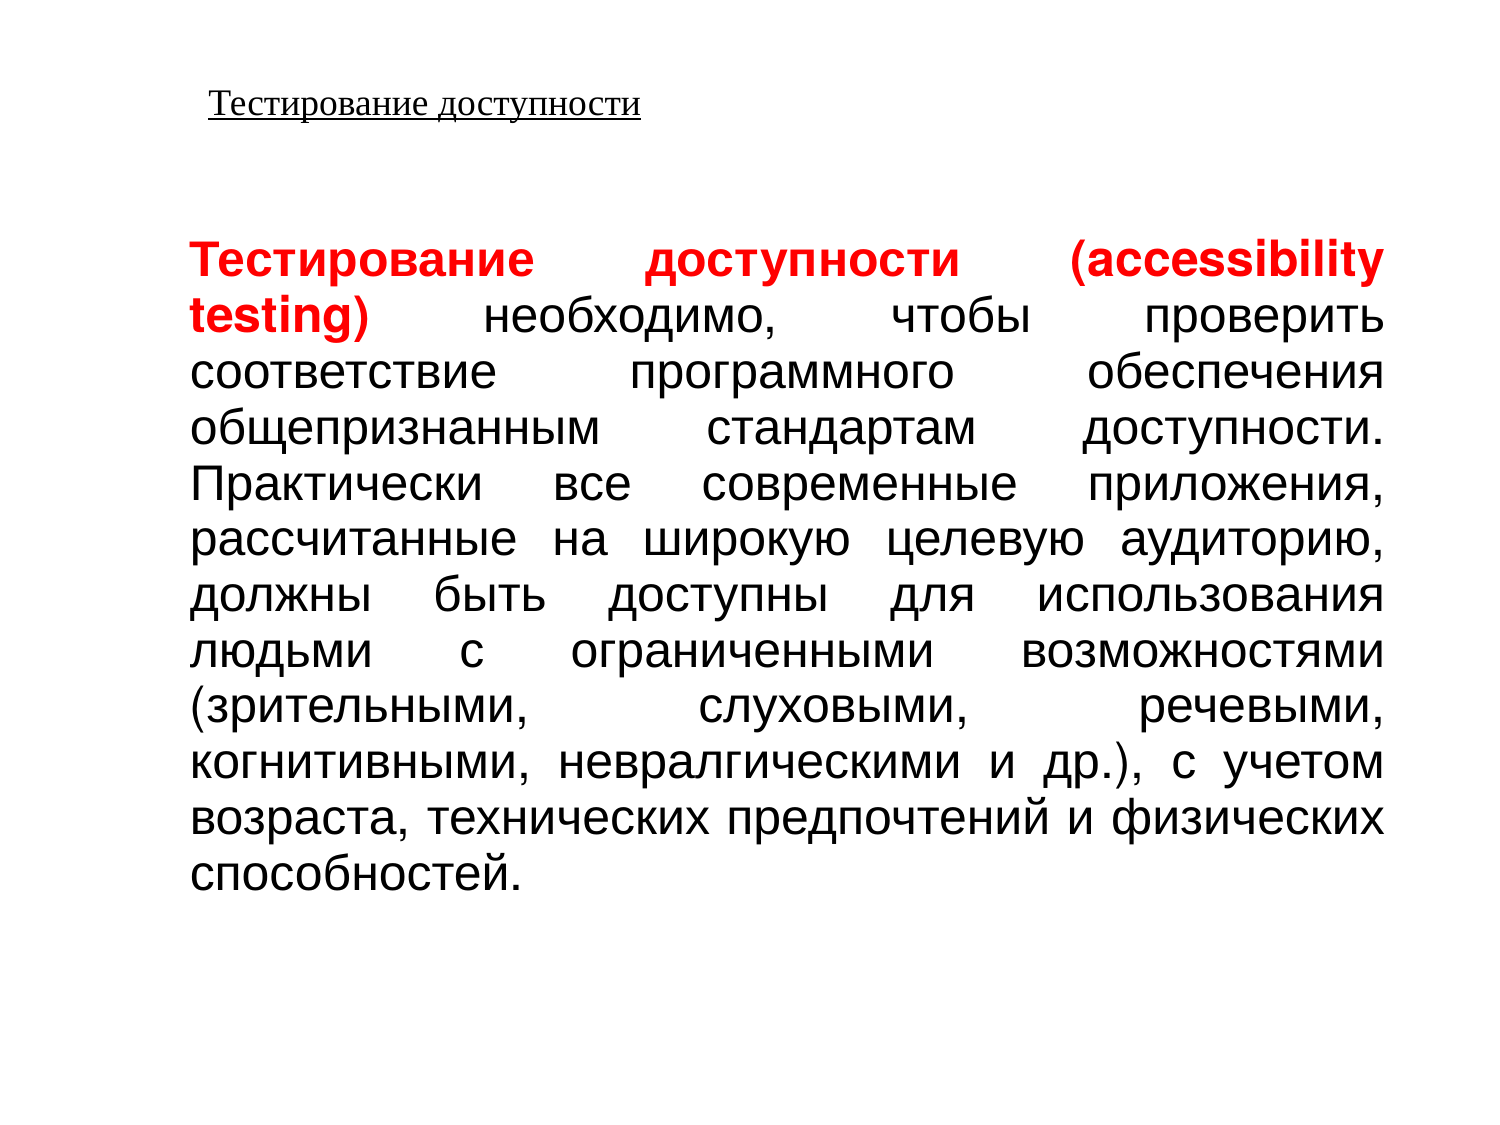

Тестирование доступности
Тестирование доступности (accessibility testing) необходимо, чтобы проверить соответствие программного обеспечения общепризнанным стандартам доступности. Практически все современные приложения, рассчитанные на широкую целевую аудиторию, должны быть доступны для использования людьми с ограниченными возможностями (зрительными, слуховыми, речевыми, когнитивными, невралгическими и др.), с учетом возраста, технических предпочтений и физических способностей.